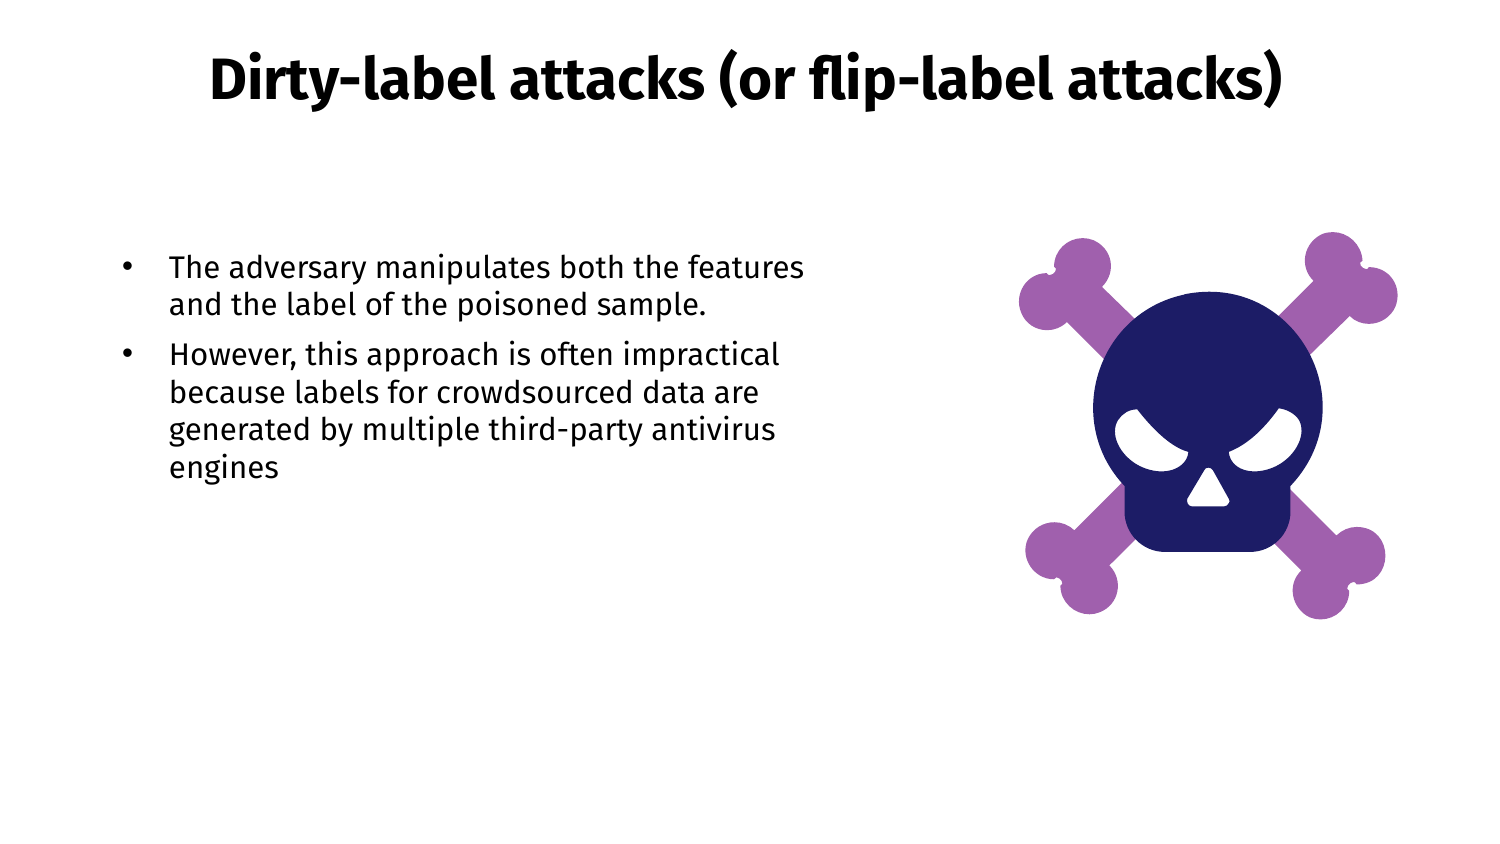

# Dirty-label attacks (or flip-label attacks)
The adversary manipulates both the features and the label of the poisoned sample.
However, this approach is often impractical because labels for crowdsourced data are generated by multiple third-party antivirus engines